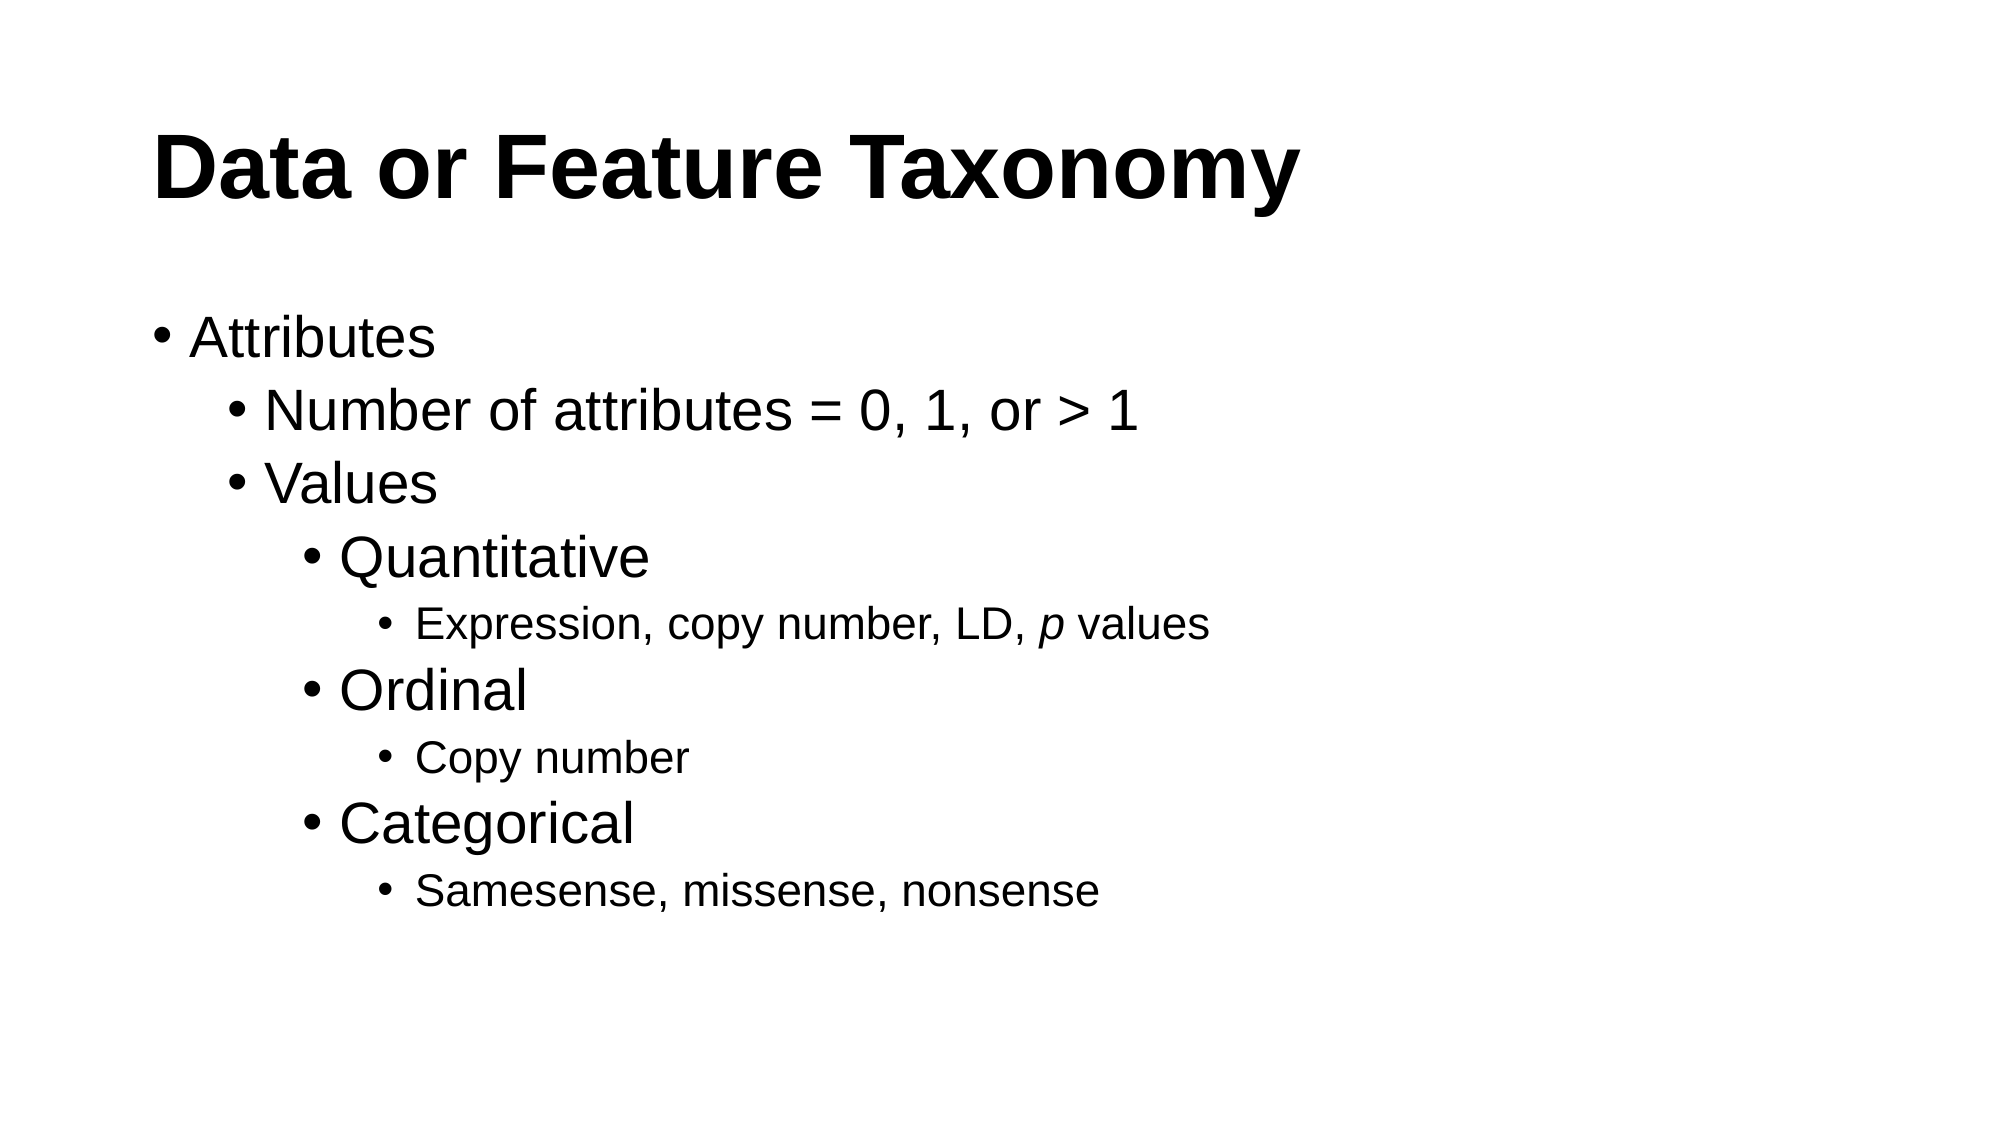

# Data or Feature Taxonomy
Attributes
Number of attributes = 0, 1, or > 1
Values
Quantitative
Expression, copy number, LD, p values
Ordinal
Copy number
Categorical
Samesense, missense, nonsense